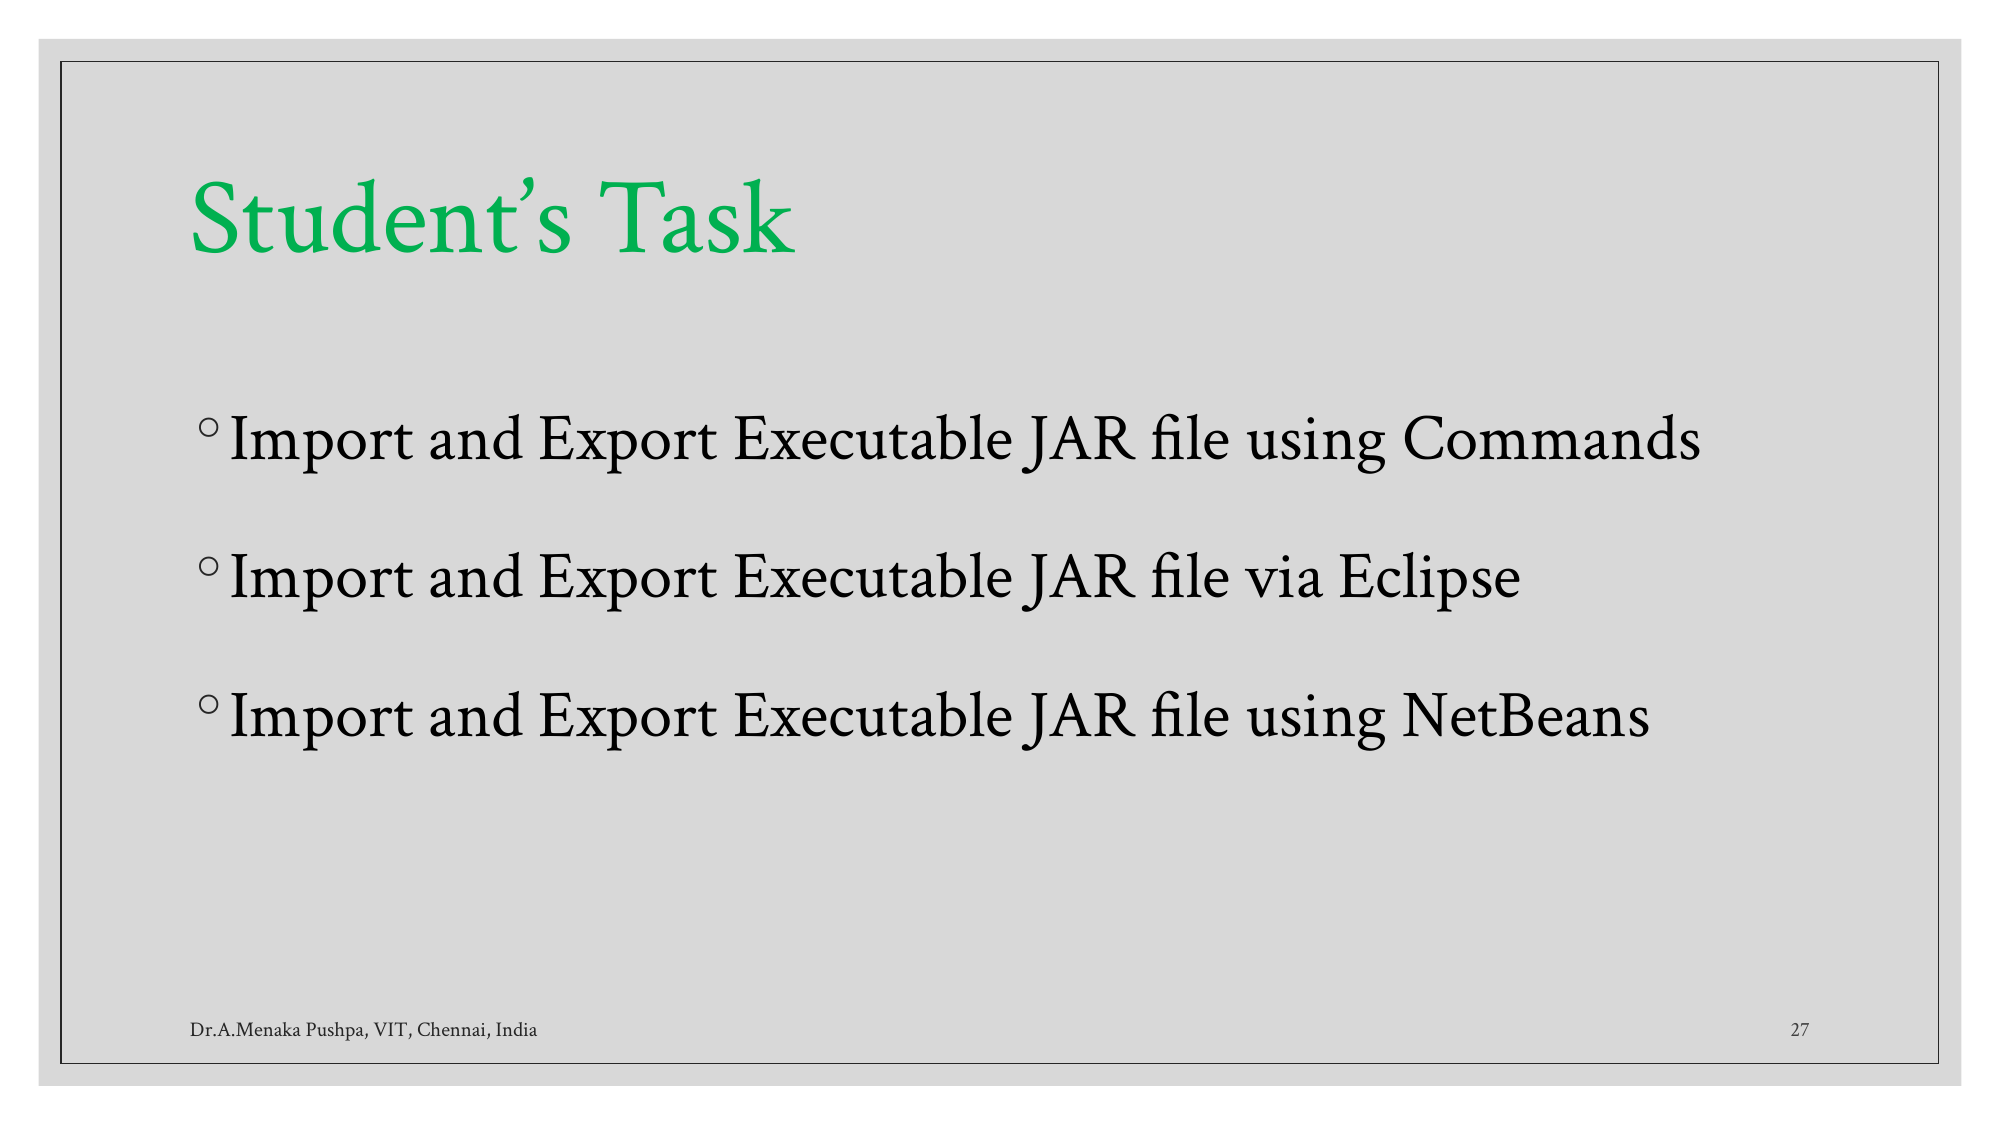

# Student’s Task
Import and Export Executable JAR file using Commands
Import and Export Executable JAR file via Eclipse
Import and Export Executable JAR file using NetBeans

Dr.A.Menaka Pushpa, VIT, Chennai, India
27